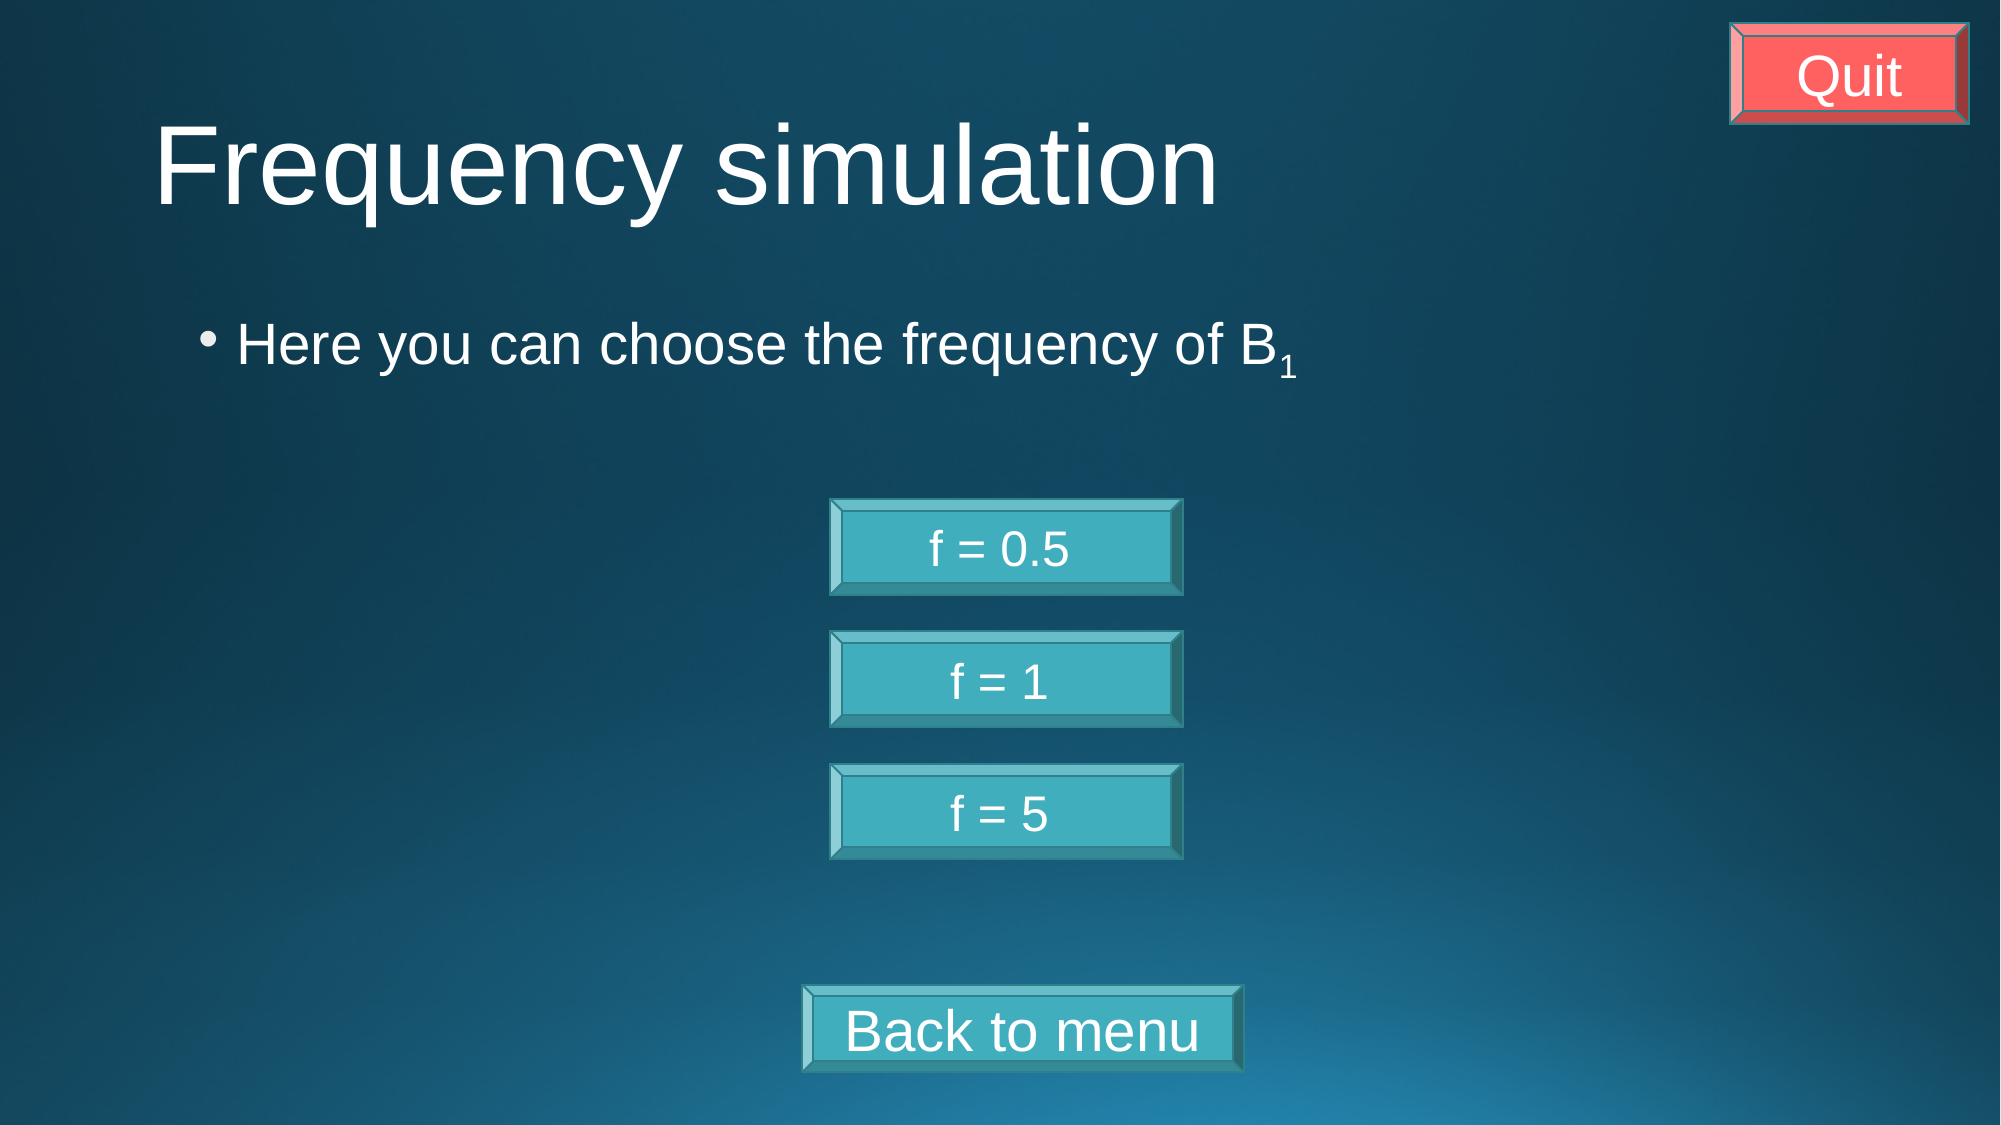

Quit
# Frequency simulation
Here you can choose the frequency of B1
f = 0.5
f = 1
f = 5
Back to menu